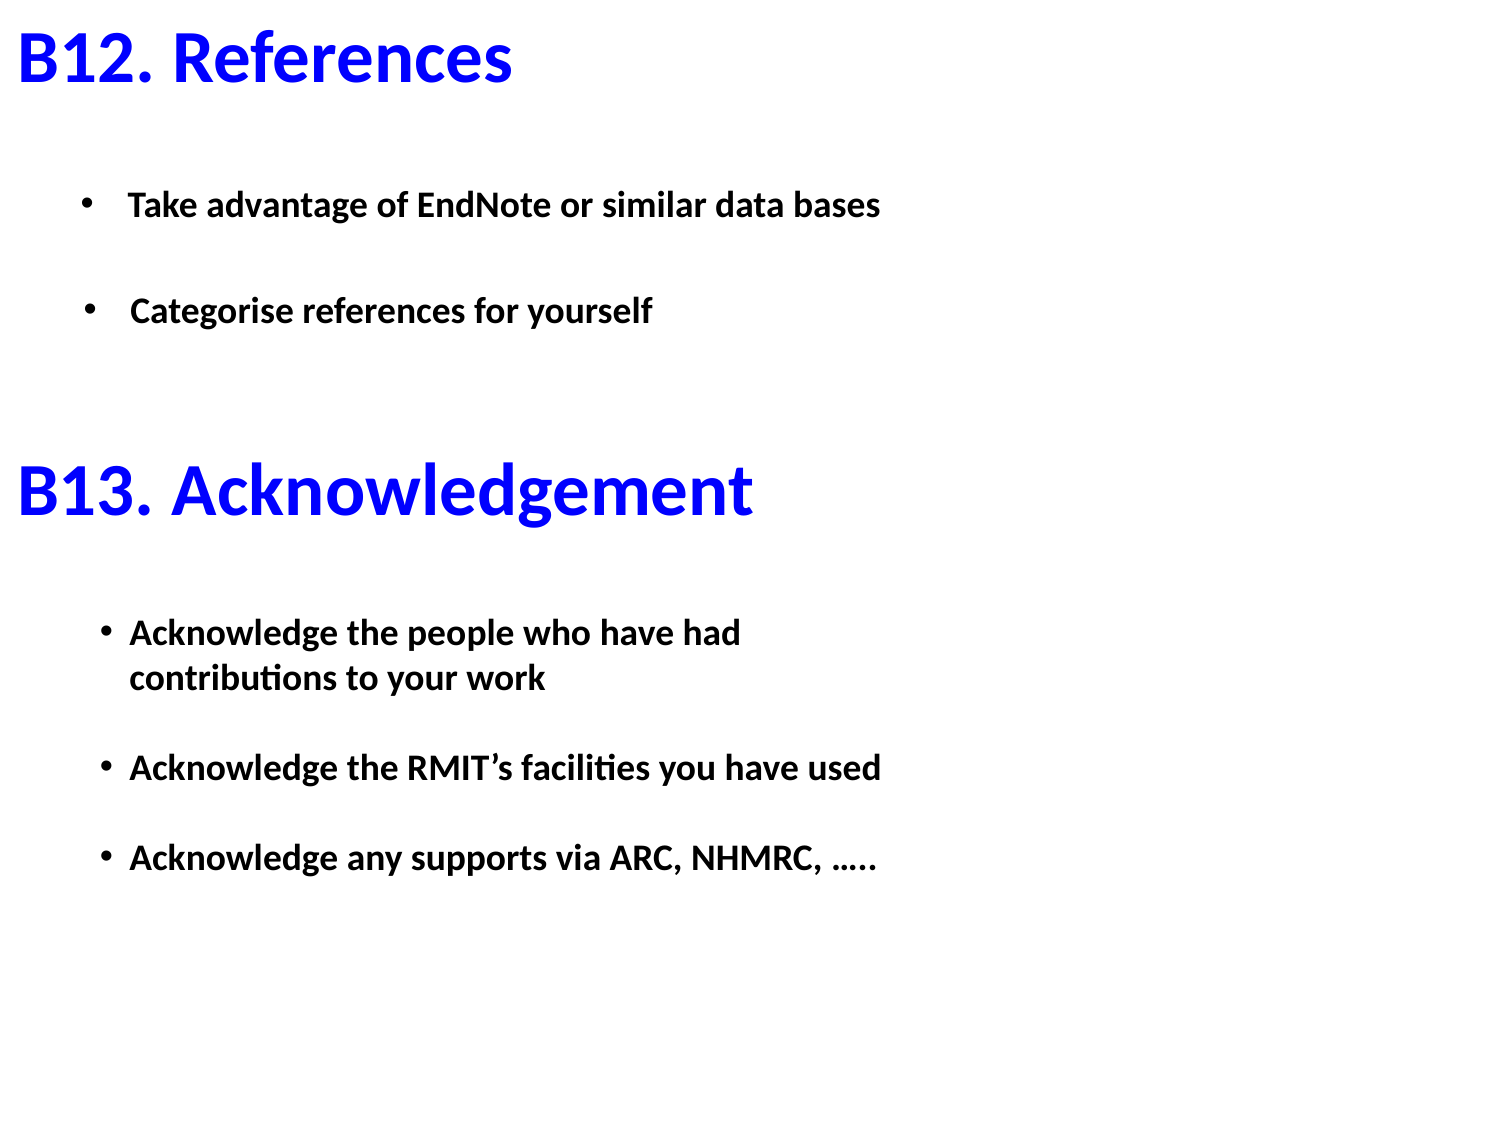

B12. References
Take advantage of EndNote or similar data bases
Categorise references for yourself
B13. Acknowledgement
Acknowledge the people who have had contributions to your work

Acknowledge the RMIT’s facilities you have used

Acknowledge any supports via ARC, NHMRC, …..